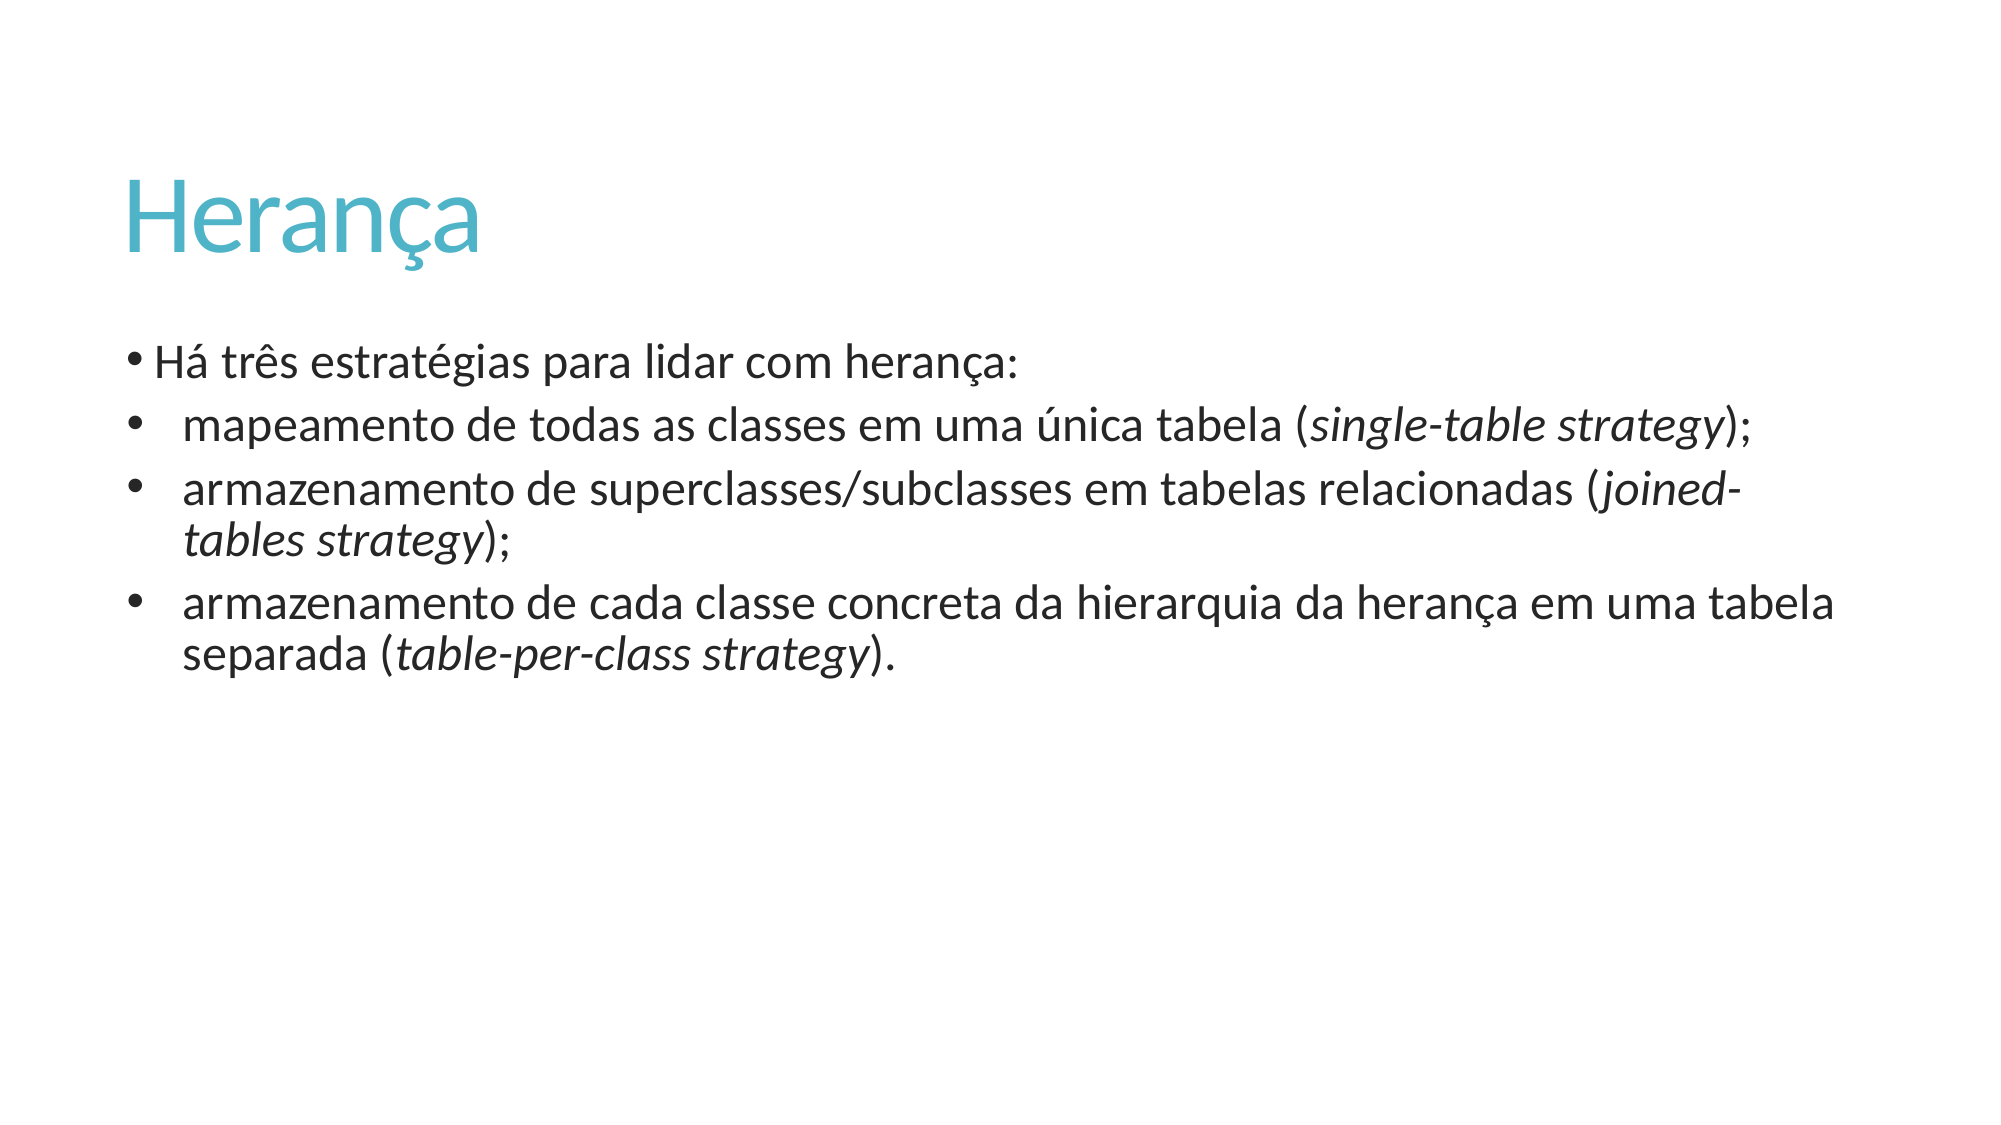

# Herança
 Há três estratégias para lidar com herança:
mapeamento de todas as classes em uma única tabela (single-table strategy);
armazenamento de superclasses/subclasses em tabelas relacionadas (joined-tables strategy);
armazenamento de cada classe concreta da hierarquia da herança em uma tabela separada (table-per-class strategy).